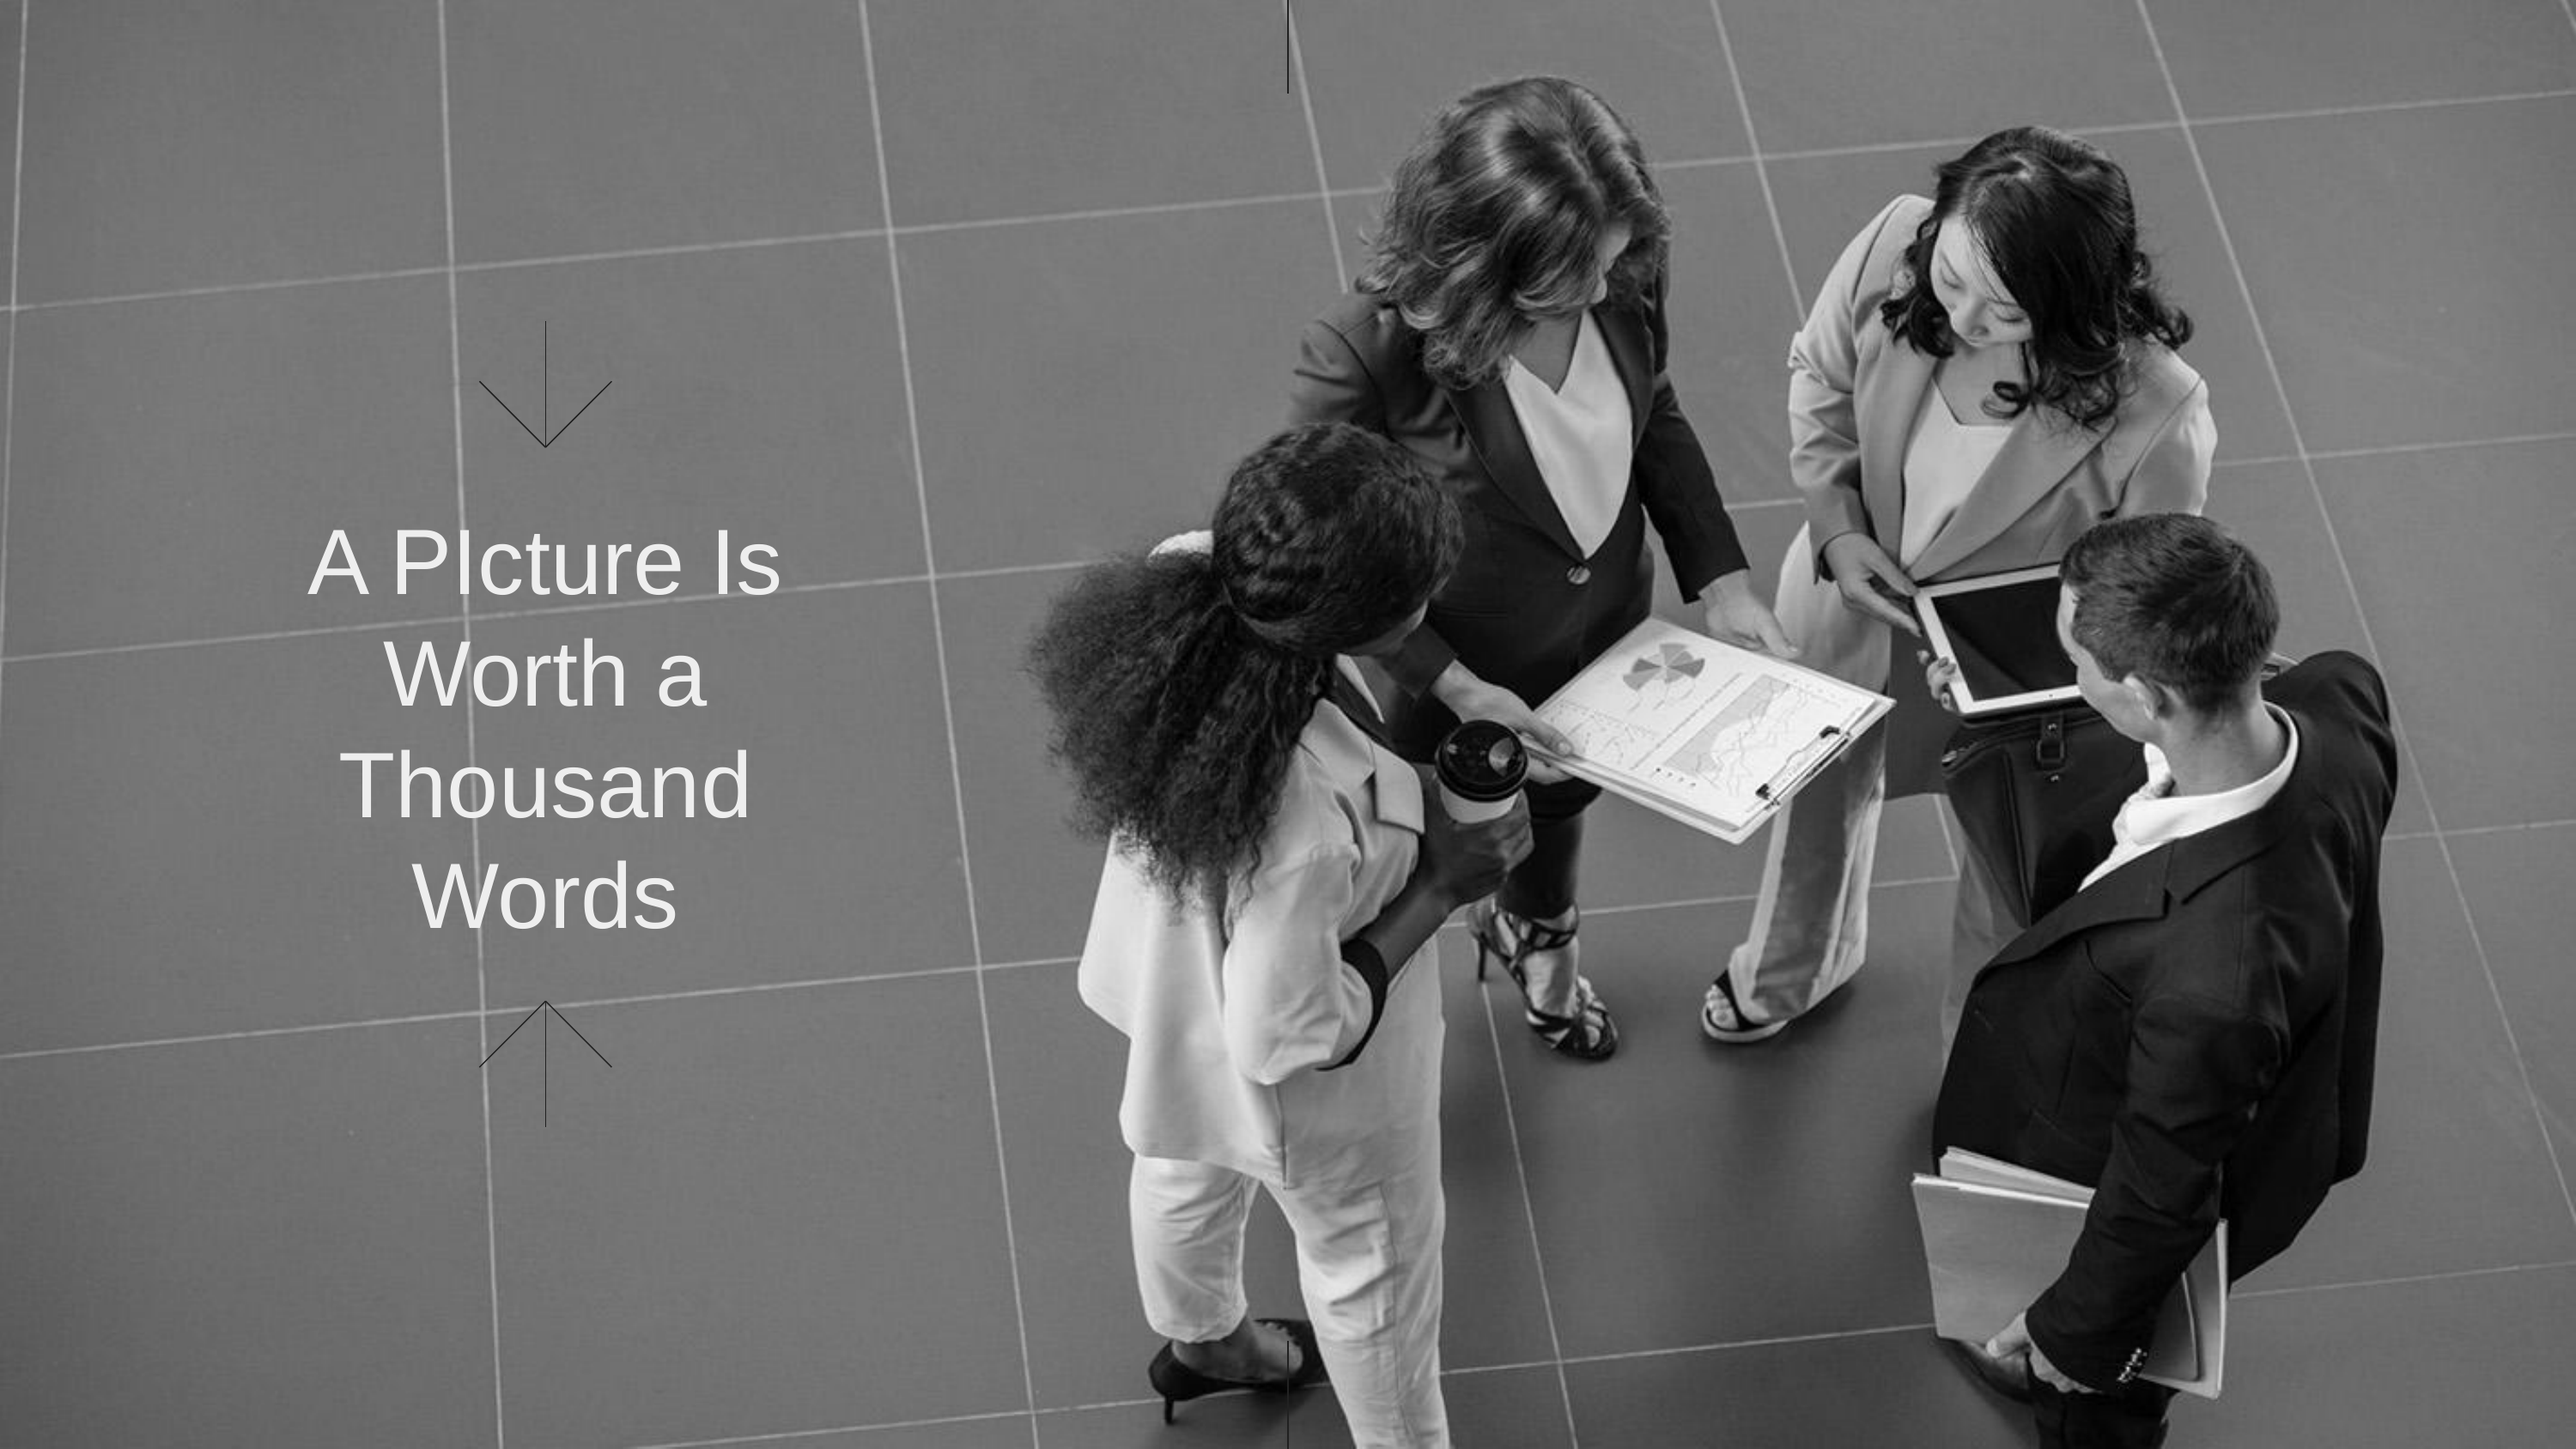

# A PIcture Is Worth a Thousand Words